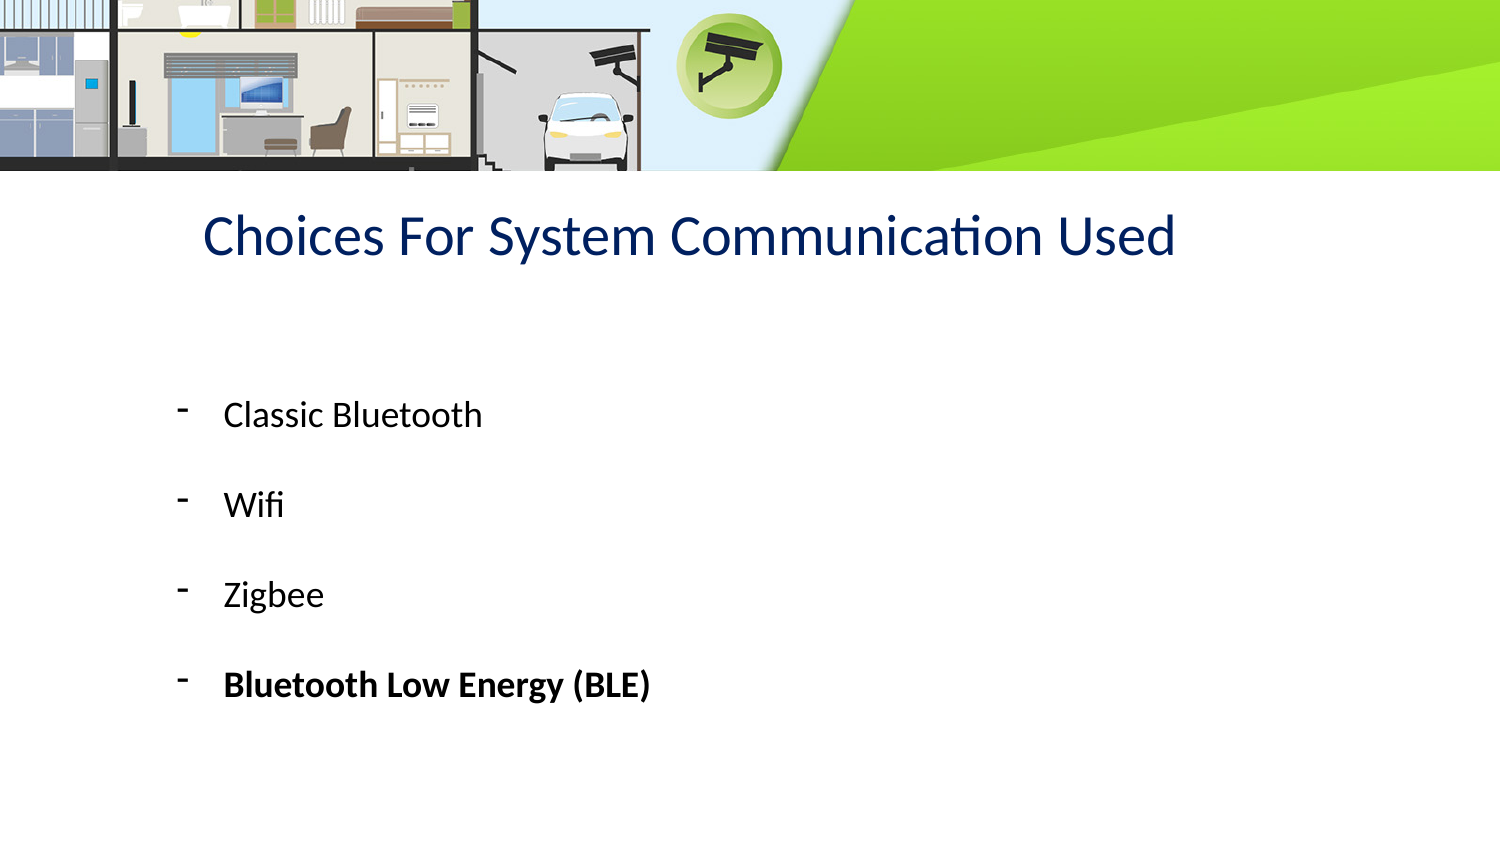

# Choices For System Communication Used
Classic Bluetooth

Wifi

Zigbee

Bluetooth Low Energy (BLE)